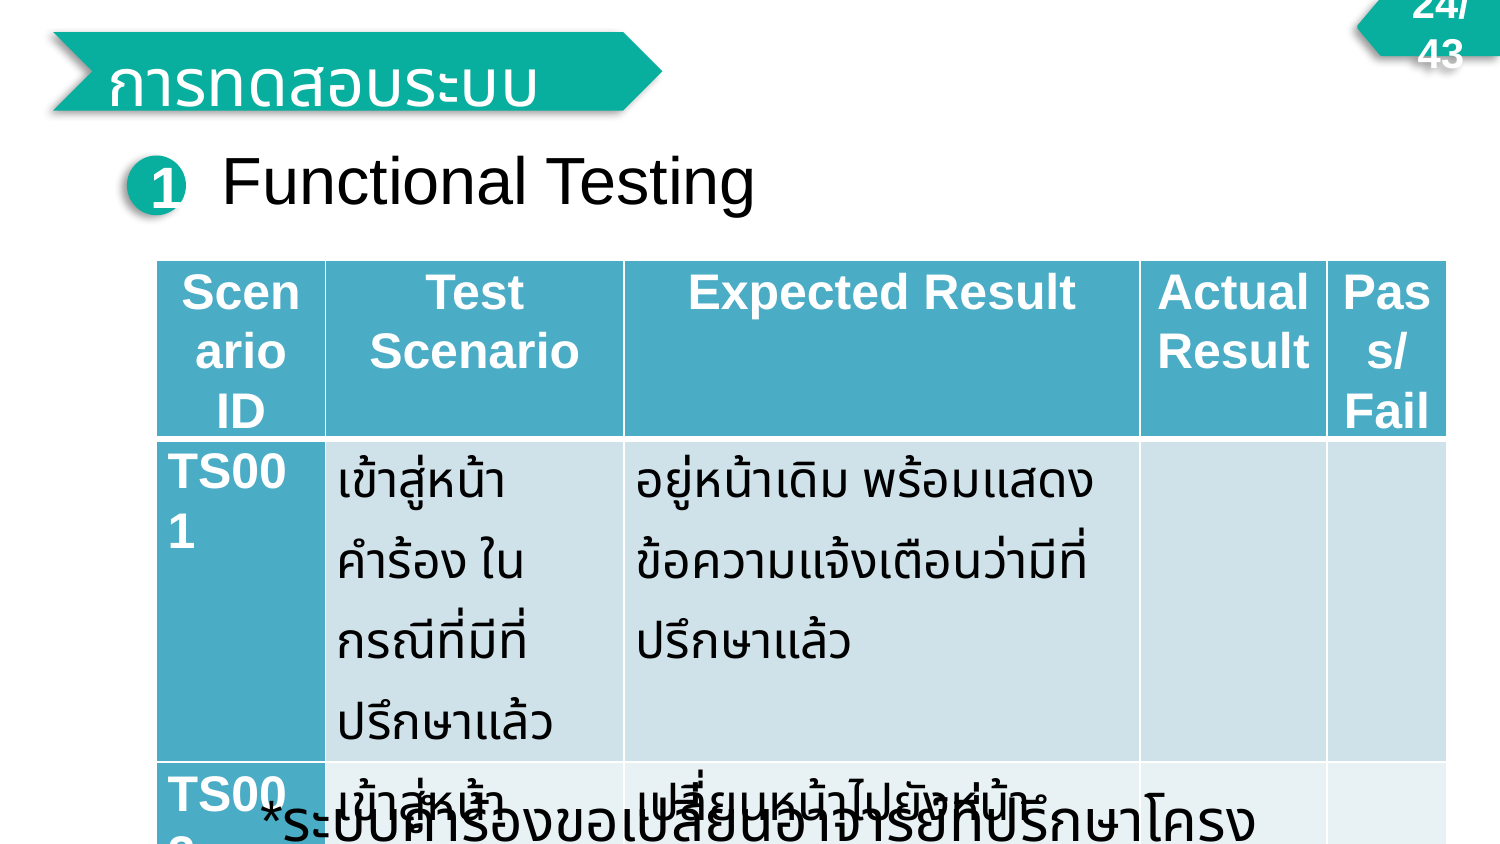

24/43
การทดสอบระบบ
Functional Testing
1
| Scenario ID | Test Scenario | Expected Result | Actual Result | Pass/ Fail |
| --- | --- | --- | --- | --- |
| TS001 | เข้าสู่หน้าคำร้อง ในกรณีที่มีที่ปรึกษาแล้ว | อยู่หน้าเดิม พร้อมแสดงข้อความแจ้งเตือนว่ามีที่ปรึกษาแล้ว |  |  |
| TS002 | เข้าสู่หน้าคำร้อง ในกรณีที่มีคำร้องอยู่ในระหว่างการพิจารณา | เปลี่ยนหน้าไปยังหน้ารายการคำร้อง และแสดงข้อความแจ้งเตือนว่าคำร้องอยู่ระหว่างพิจารณา |  |  |
*ระบบคำร้องขอเปลี่ยนอาจารย์ที่ปรึกษาโครงงาน